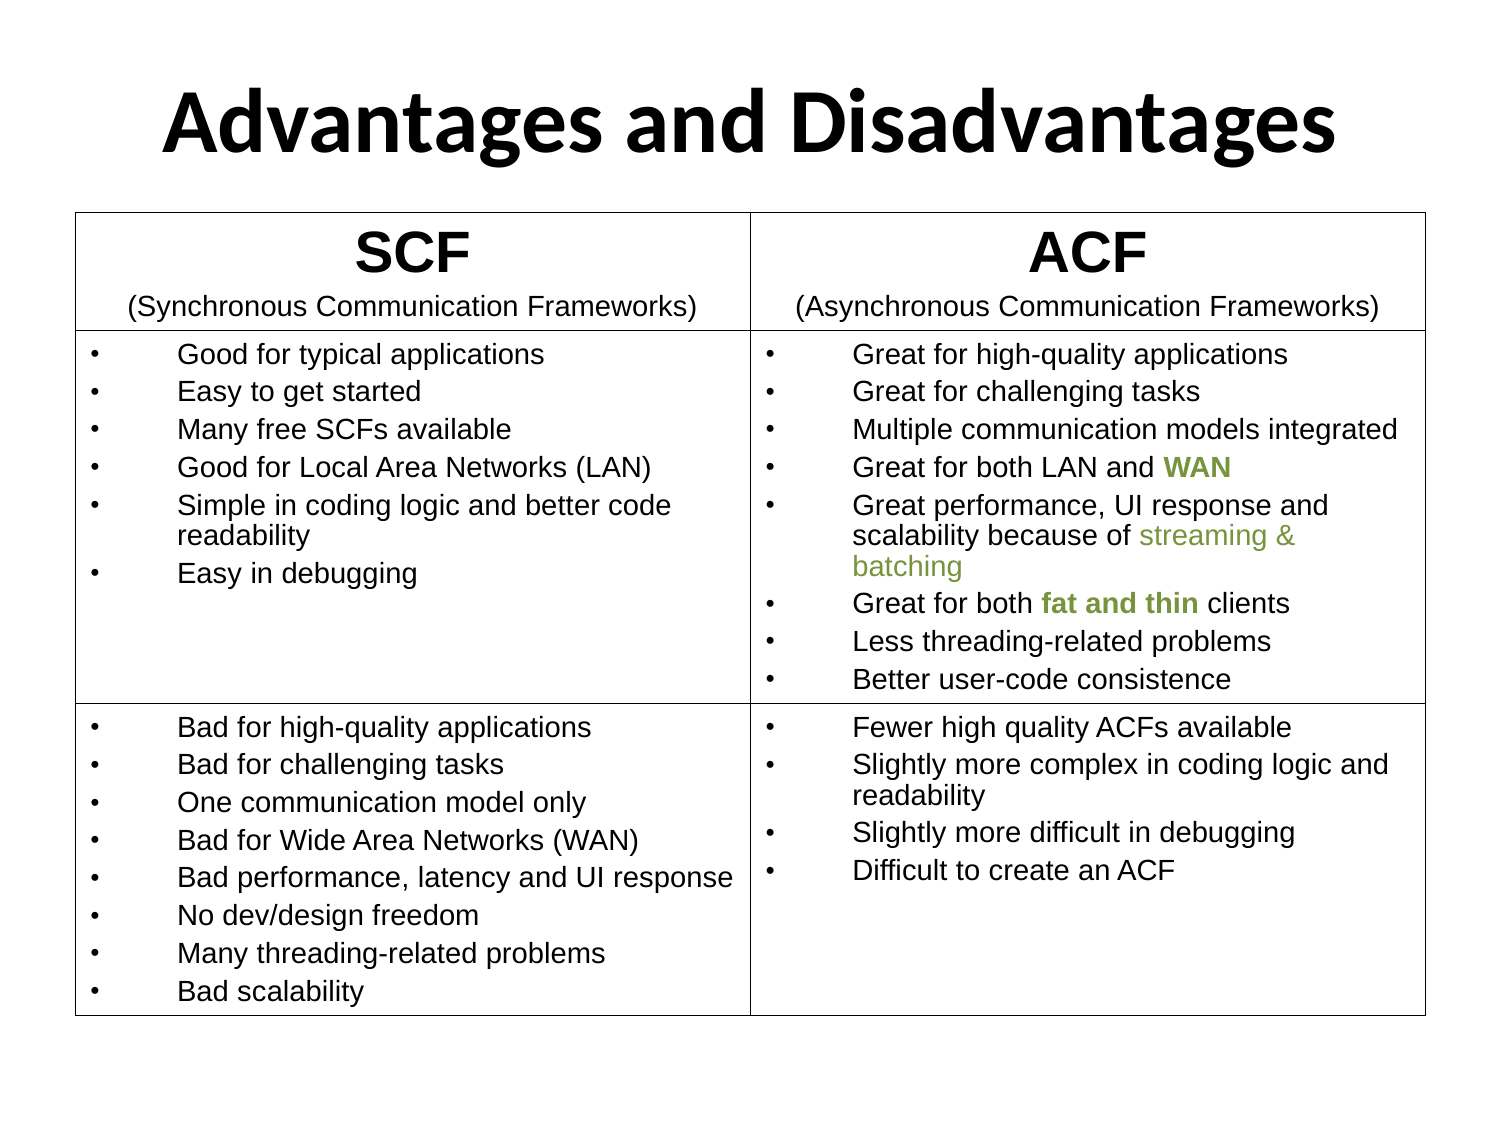

# Advantages and Disadvantages
| SCF (Synchronous Communication Frameworks) | ACF (Asynchronous Communication Frameworks) |
| --- | --- |
| Good for typical applications Easy to get started Many free SCFs available Good for Local Area Networks (LAN) Simple in coding logic and better code readability Easy in debugging | Great for high-quality applications Great for challenging tasks Multiple communication models integrated Great for both LAN and WAN Great performance, UI response and scalability because of streaming & batching Great for both fat and thin clients Less threading-related problems Better user-code consistence |
| Bad for high-quality applications Bad for challenging tasks One communication model only Bad for Wide Area Networks (WAN) Bad performance, latency and UI response No dev/design freedom Many threading-related problems Bad scalability | Fewer high quality ACFs available Slightly more complex in coding logic and readability Slightly more difficult in debugging Difficult to create an ACF |